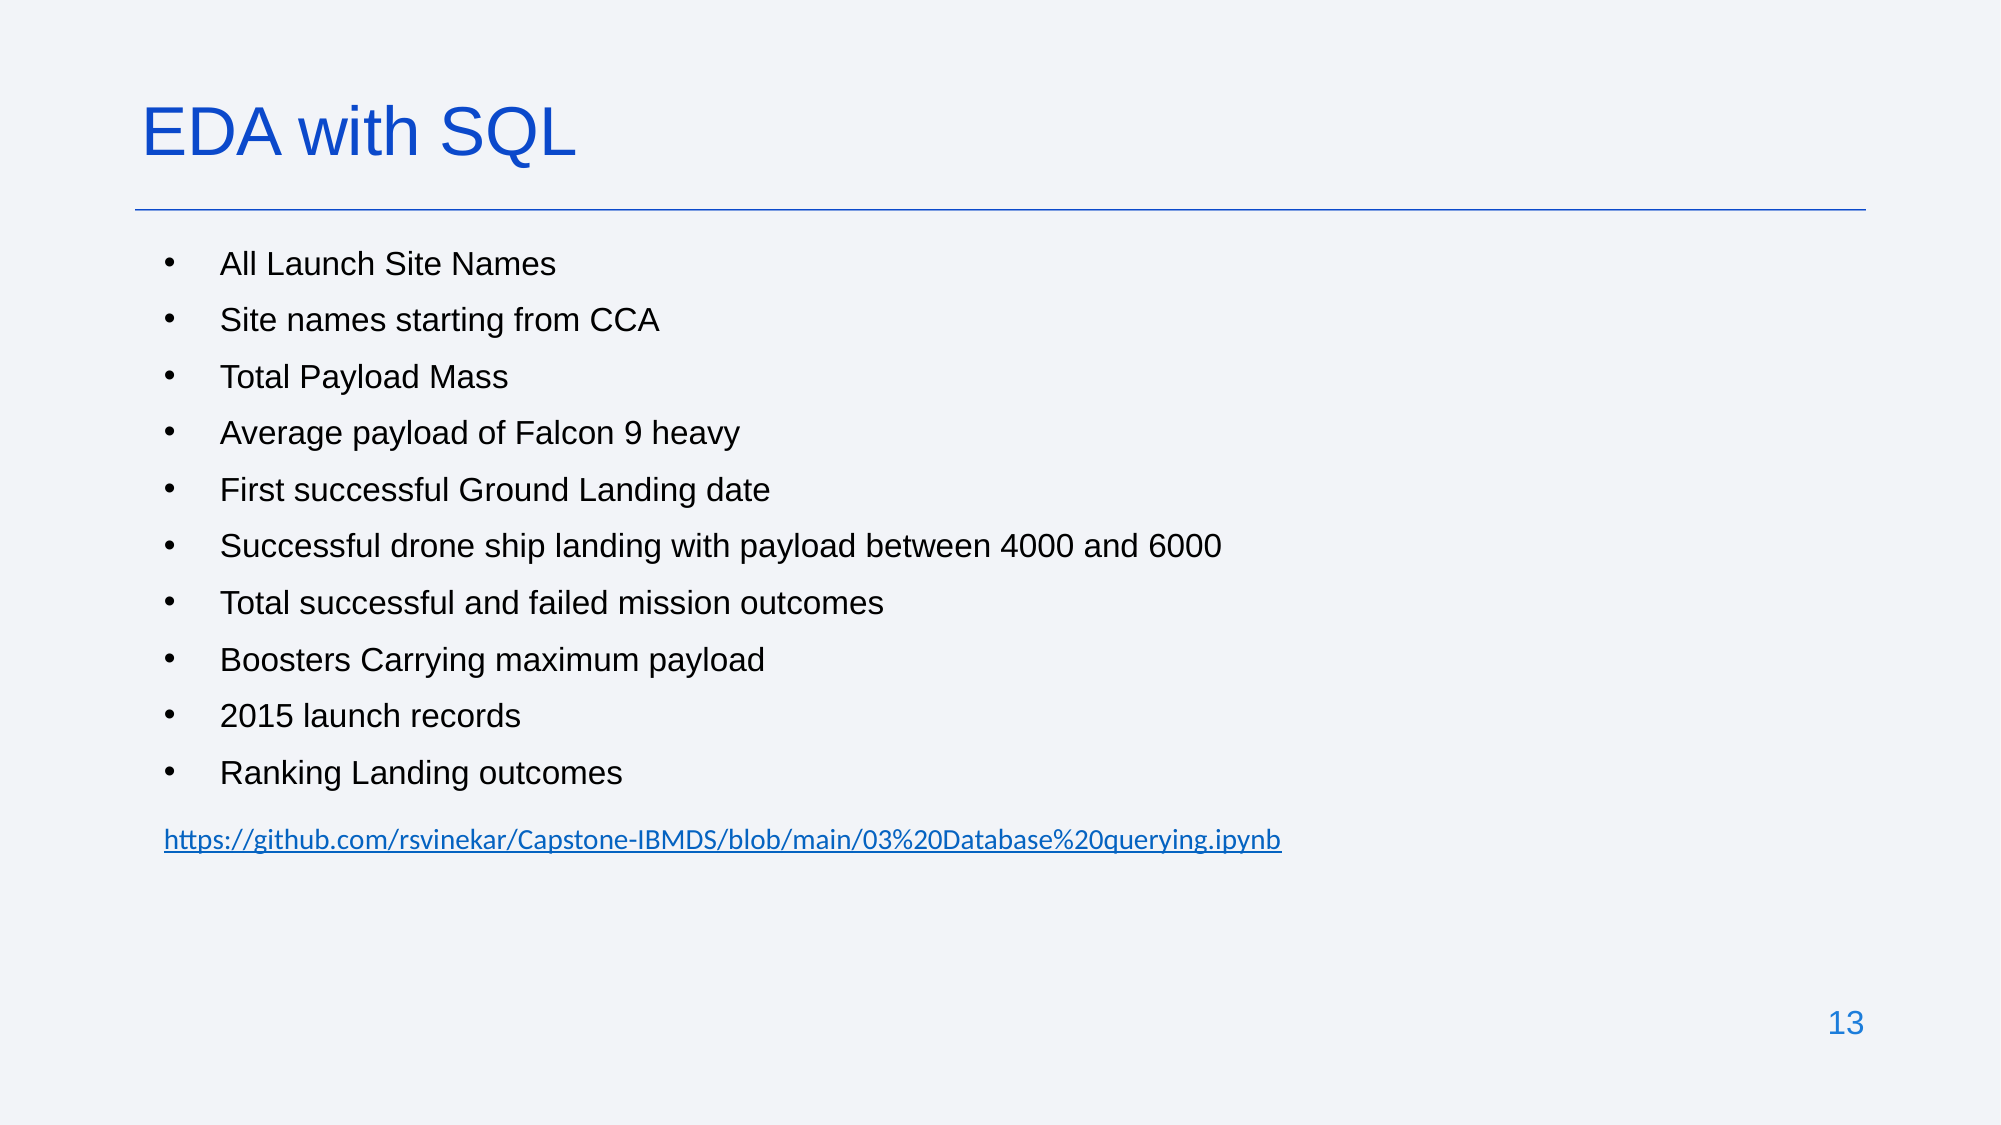

EDA with SQL
# All Launch Site Names
Site names starting from CCA
Total Payload Mass
Average payload of Falcon 9 heavy
First successful Ground Landing date
Successful drone ship landing with payload between 4000 and 6000
Total successful and failed mission outcomes
Boosters Carrying maximum payload
2015 launch records
Ranking Landing outcomes
https://github.com/rsvinekar/Capstone-IBMDS/blob/main/03%20Database%20querying.ipynb

13